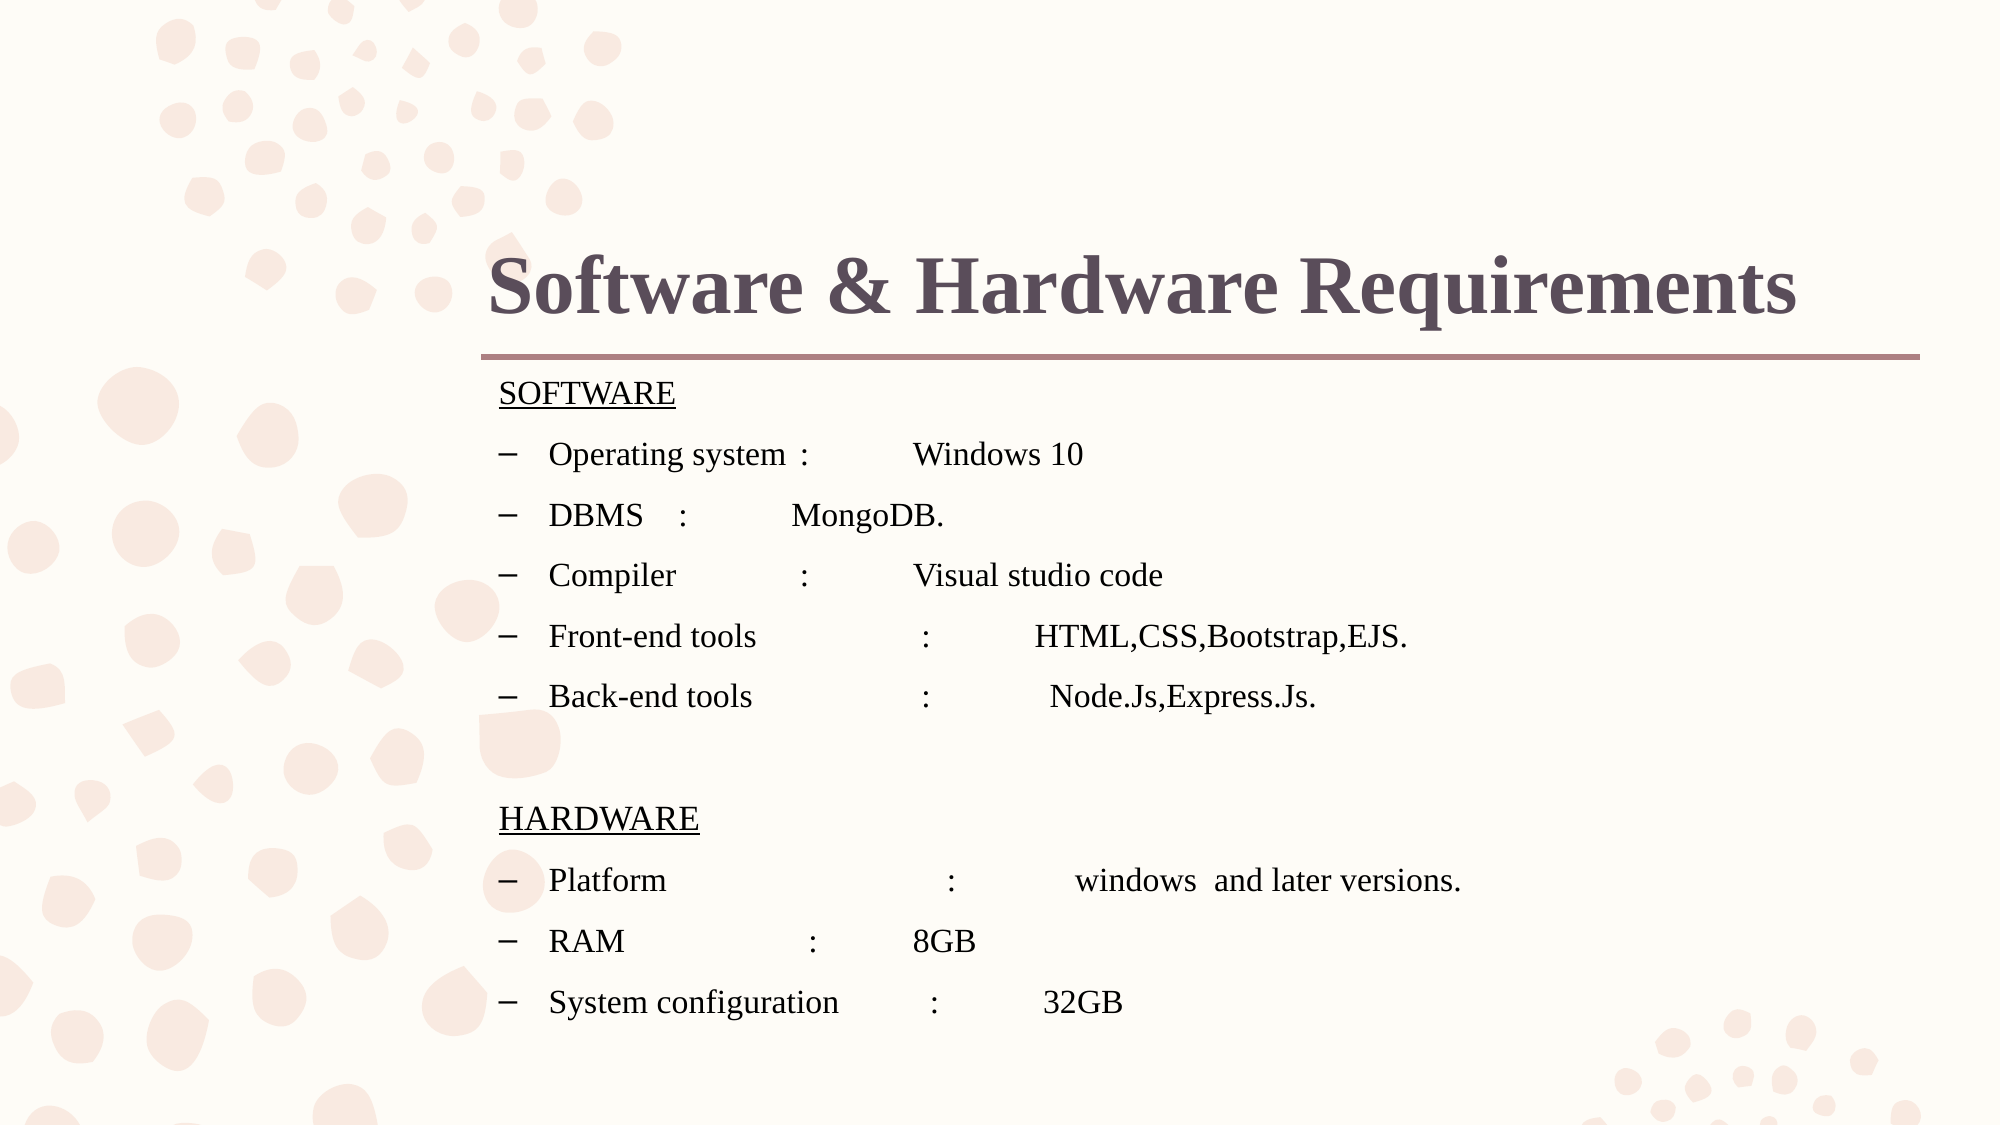

# Software & Hardware Requirements
SOFTWARE
Operating system	 :	Windows 10
DBMS		 :	MongoDB.
Compiler		 :  	Visual studio code
Front-end tools     	 :	HTML,CSS,Bootstrap,EJS.
Back-end tools       	 :              Node.Js,Express.Js.

HARDWARE
Platform                                 :              windows  and later versions.
RAM        		  : 	8GB
System configuration    	  : 	 32GB